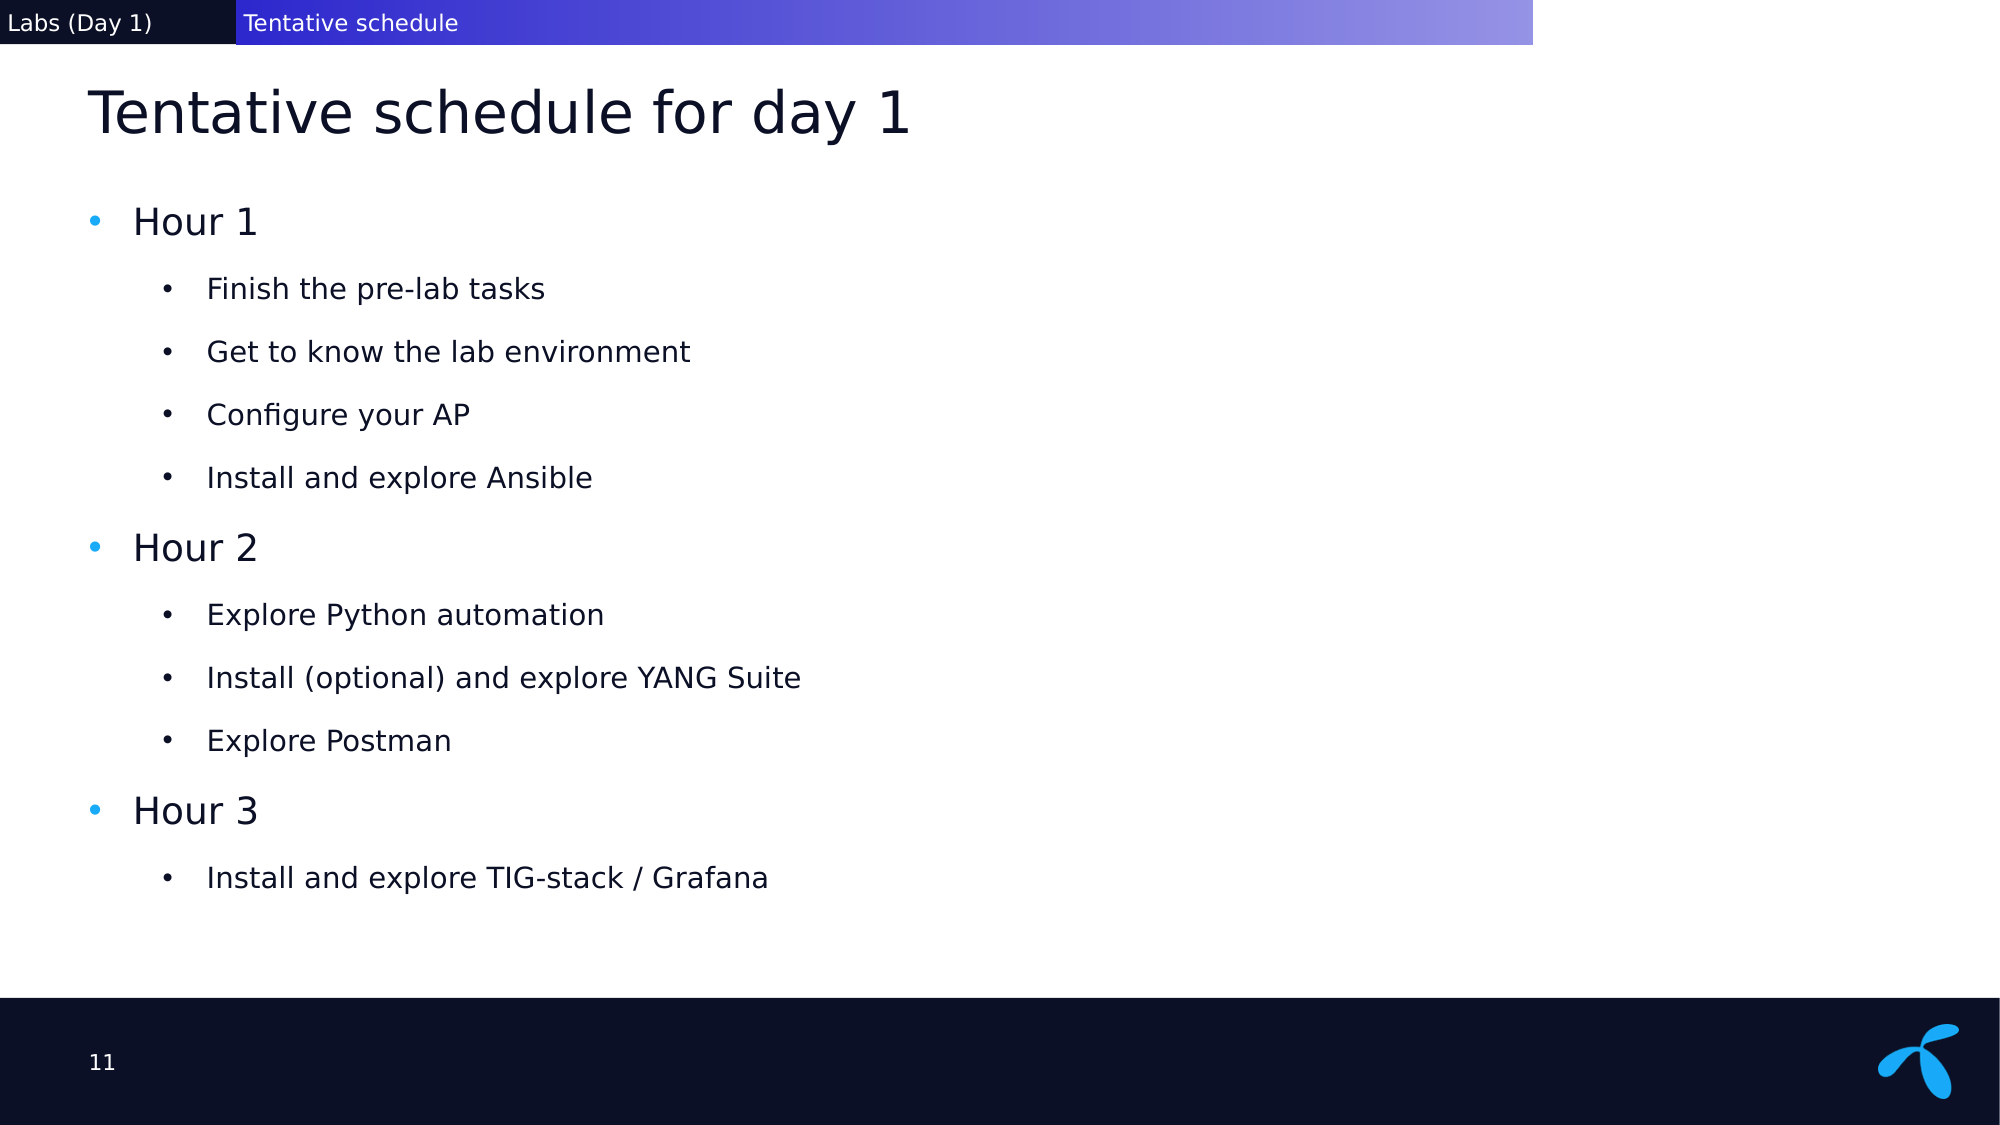

Labs (Day 1)
 Tentative schedule
# Tentative schedule for day 1
Hour 1
Finish the pre-lab tasks
Get to know the lab environment
Configure your AP
Install and explore Ansible
Hour 2
Explore Python automation
Install (optional) and explore YANG Suite
Explore Postman
Hour 3
Install and explore TIG-stack / Grafana
11